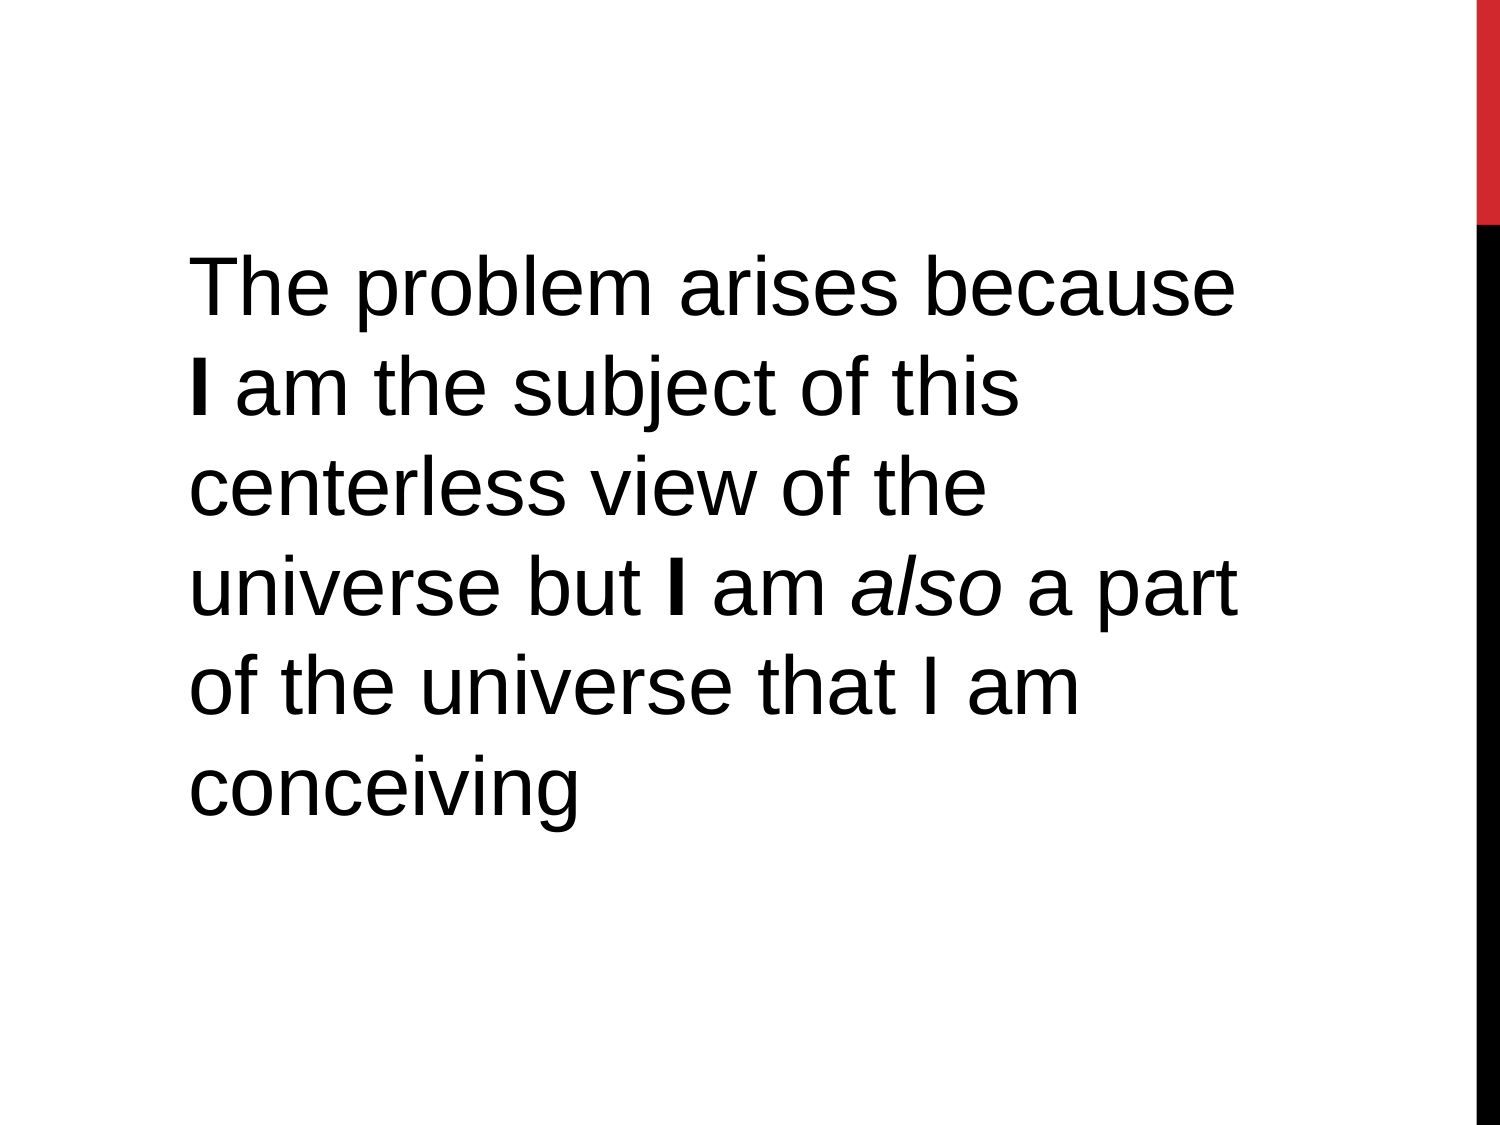

The problem arises because I am the subject of this centerless view of the universe but I am also a part of the universe that I am conceiving